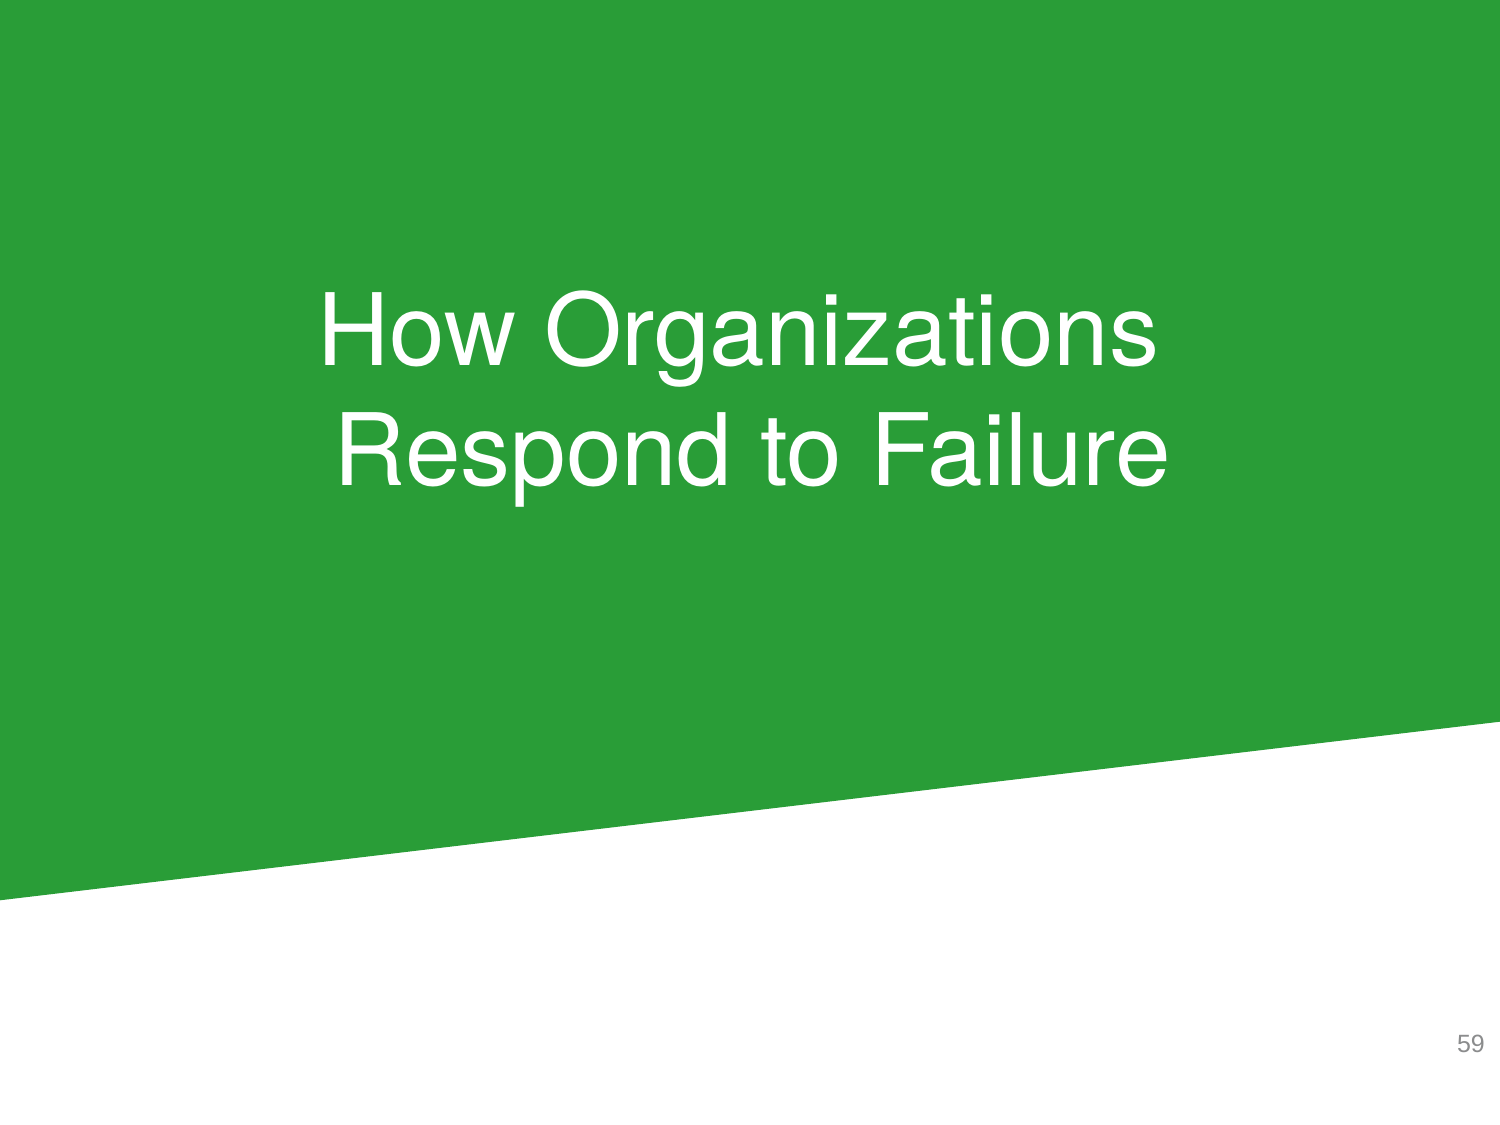

# How Organizations Respond to Failure

59